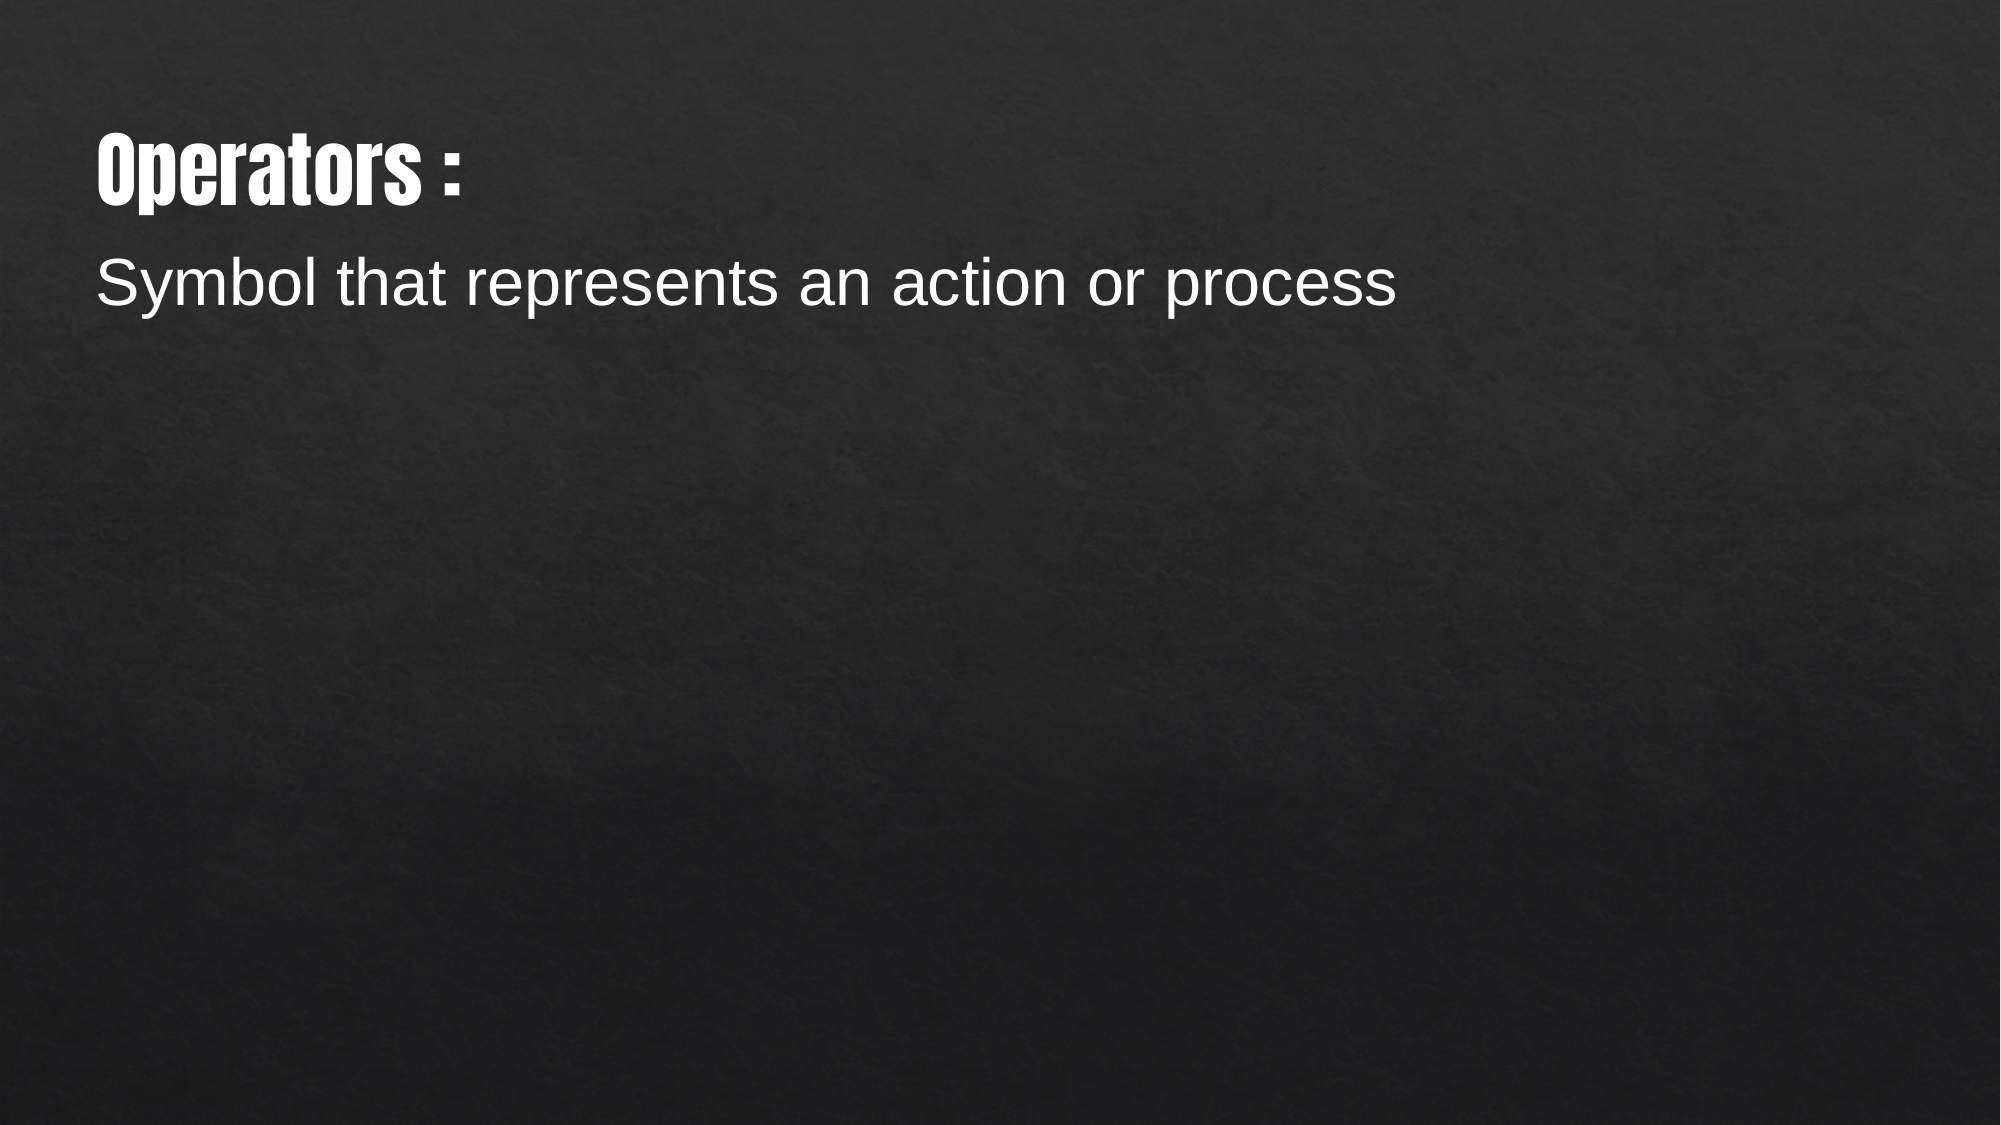

Operators :
Symbol that represents an action or process